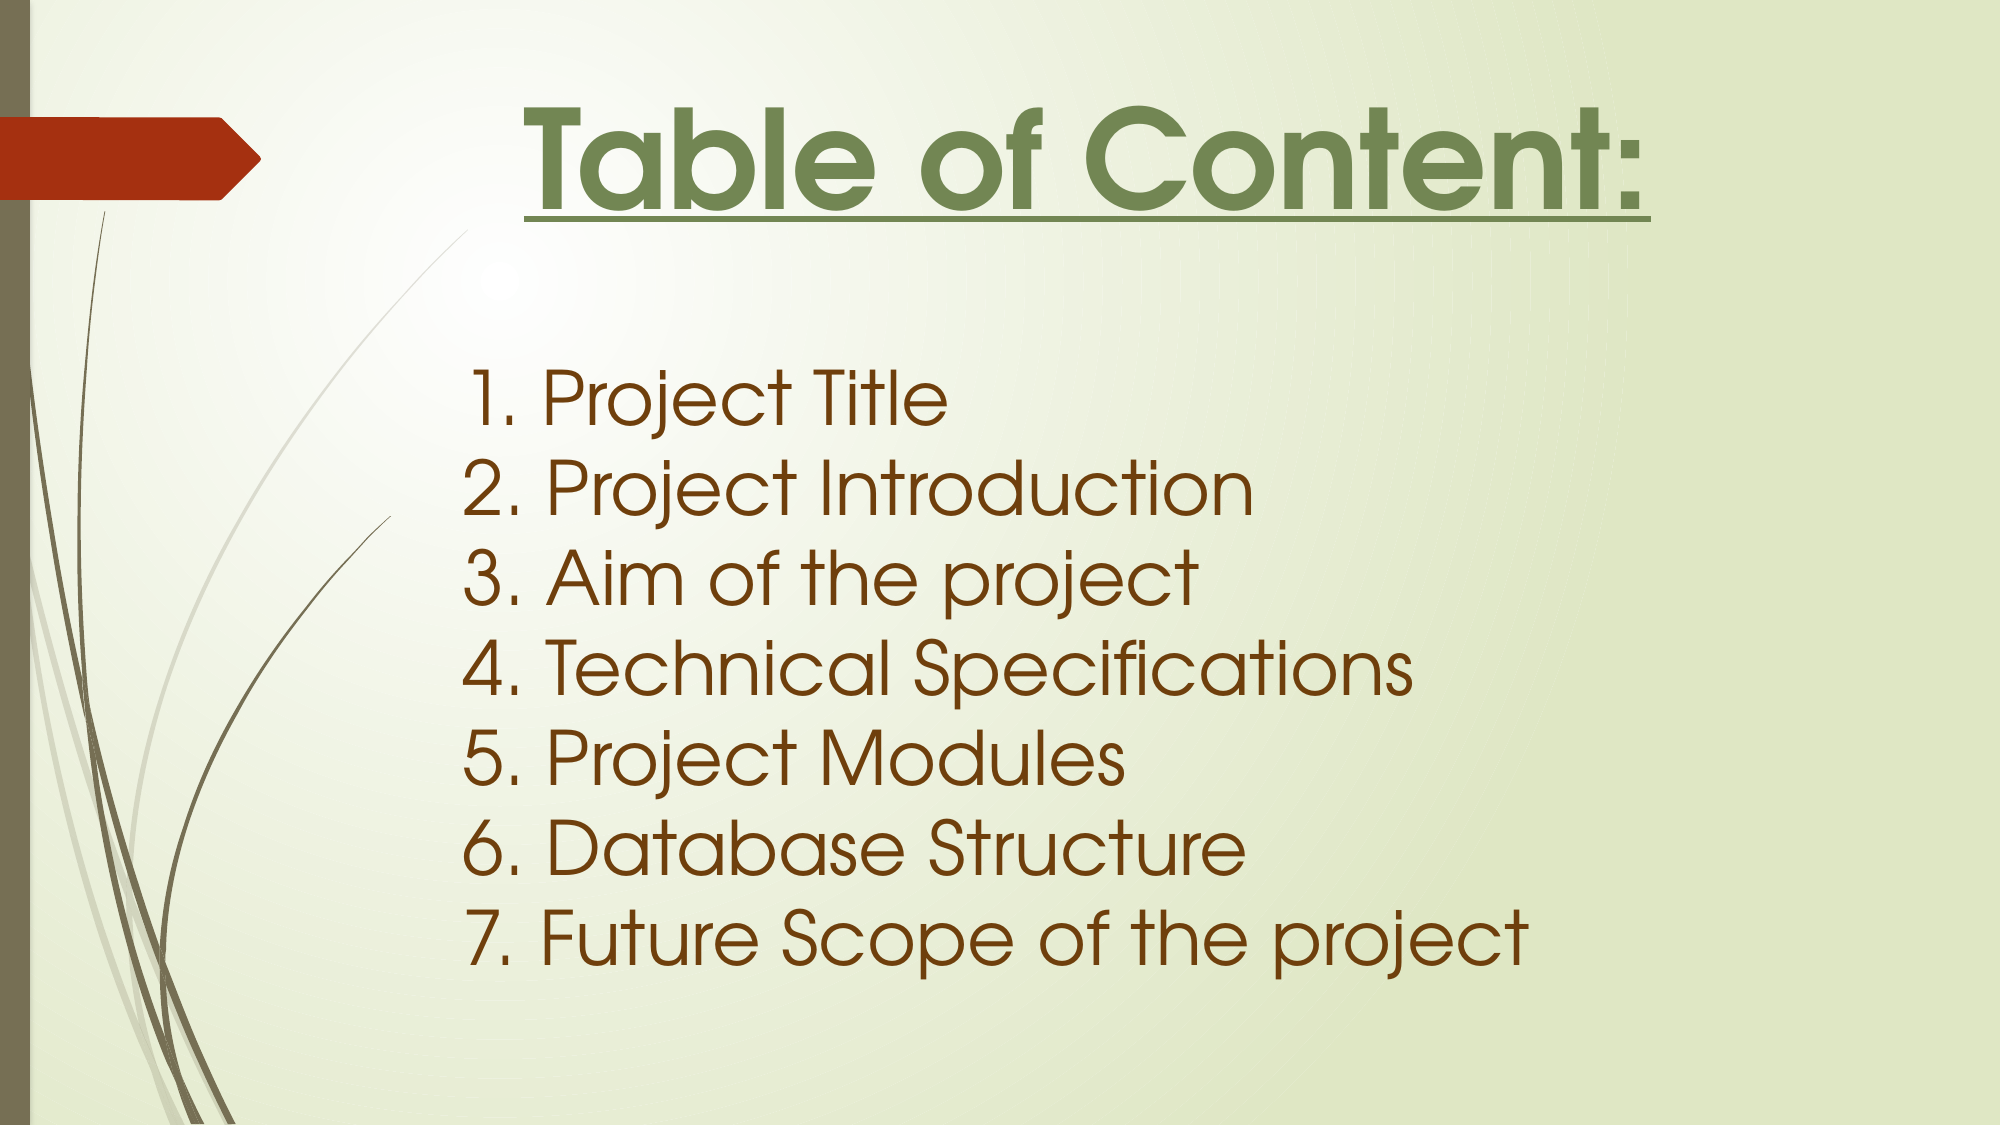

# Table of Content:
 Project Title
 Project Introduction
 Aim of the project
 Technical Specifications
 Project Modules
 Database Structure
 Future Scope of the project